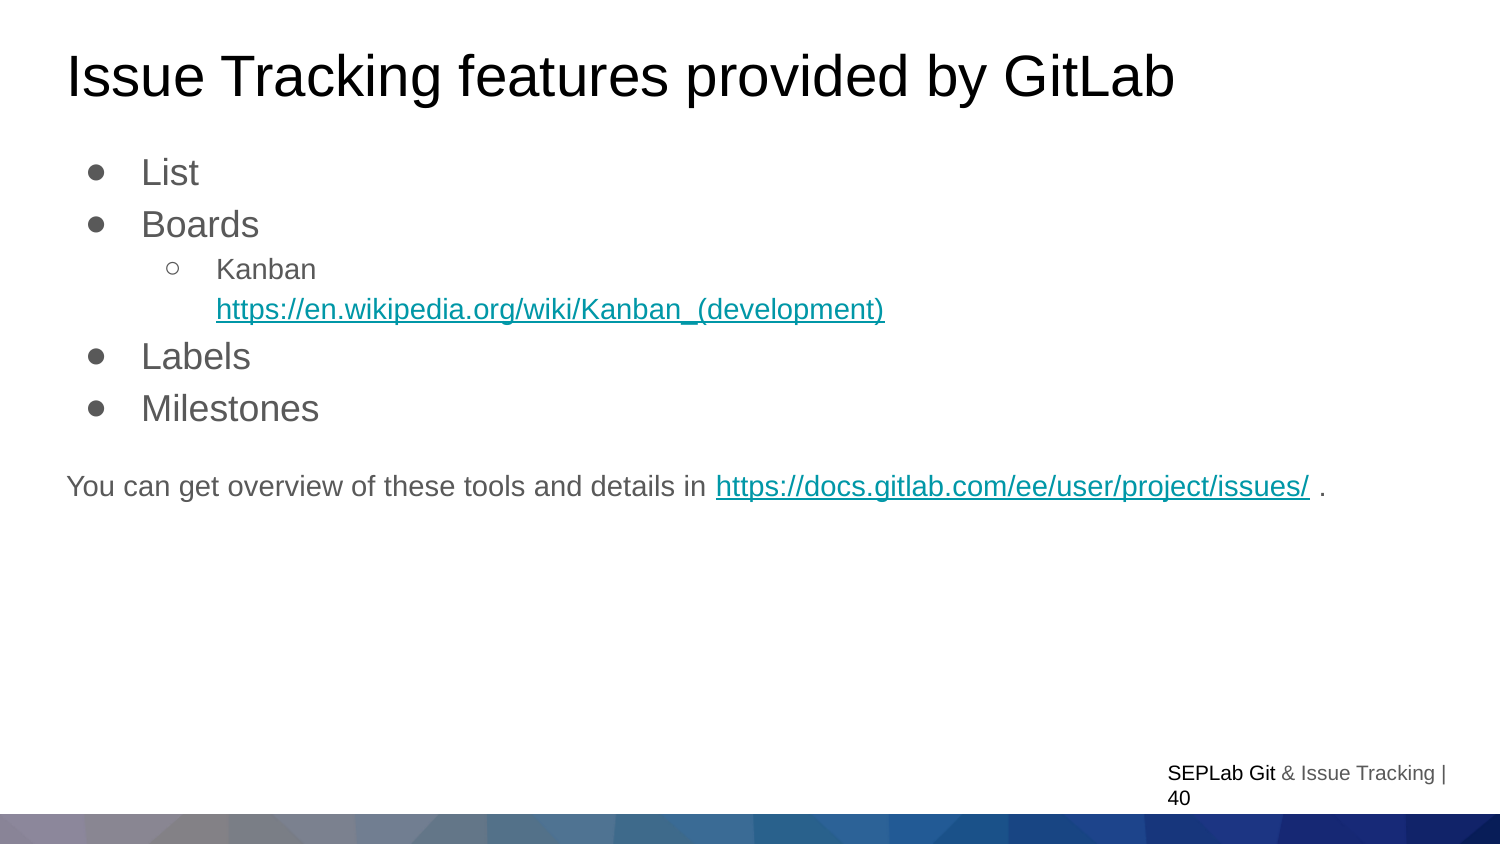

# Issue Tracking features provided by GitLab
List
Boards
Kanban
https://en.wikipedia.org/wiki/Kanban_(development)
Labels
Milestones
You can get overview of these tools and details in https://docs.gitlab.com/ee/user/project/issues/ .

SEPLab Git & Issue Tracking |   40